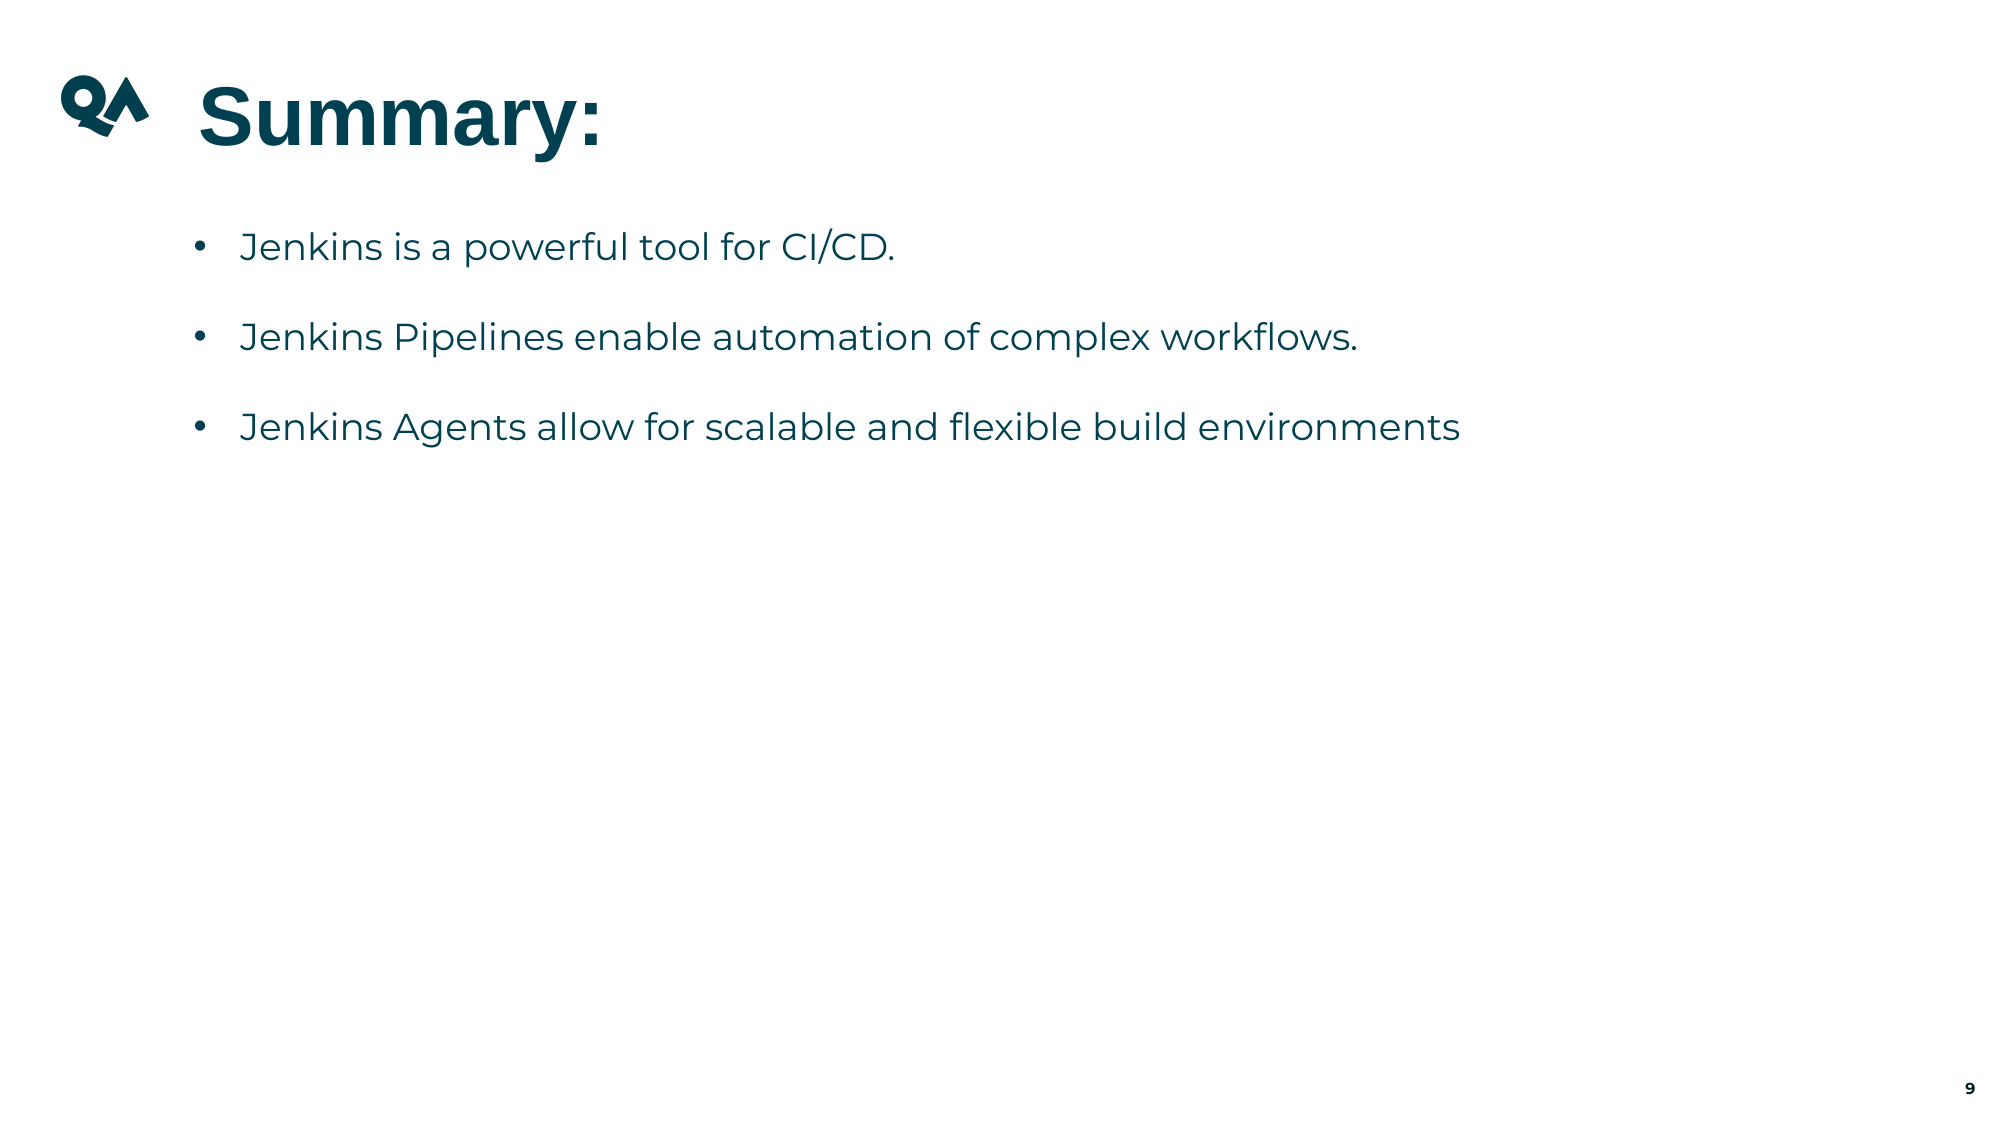

Summary:
Jenkins is a powerful tool for CI/CD.

Jenkins Pipelines enable automation of complex workflows.

Jenkins Agents allow for scalable and flexible build environments

9